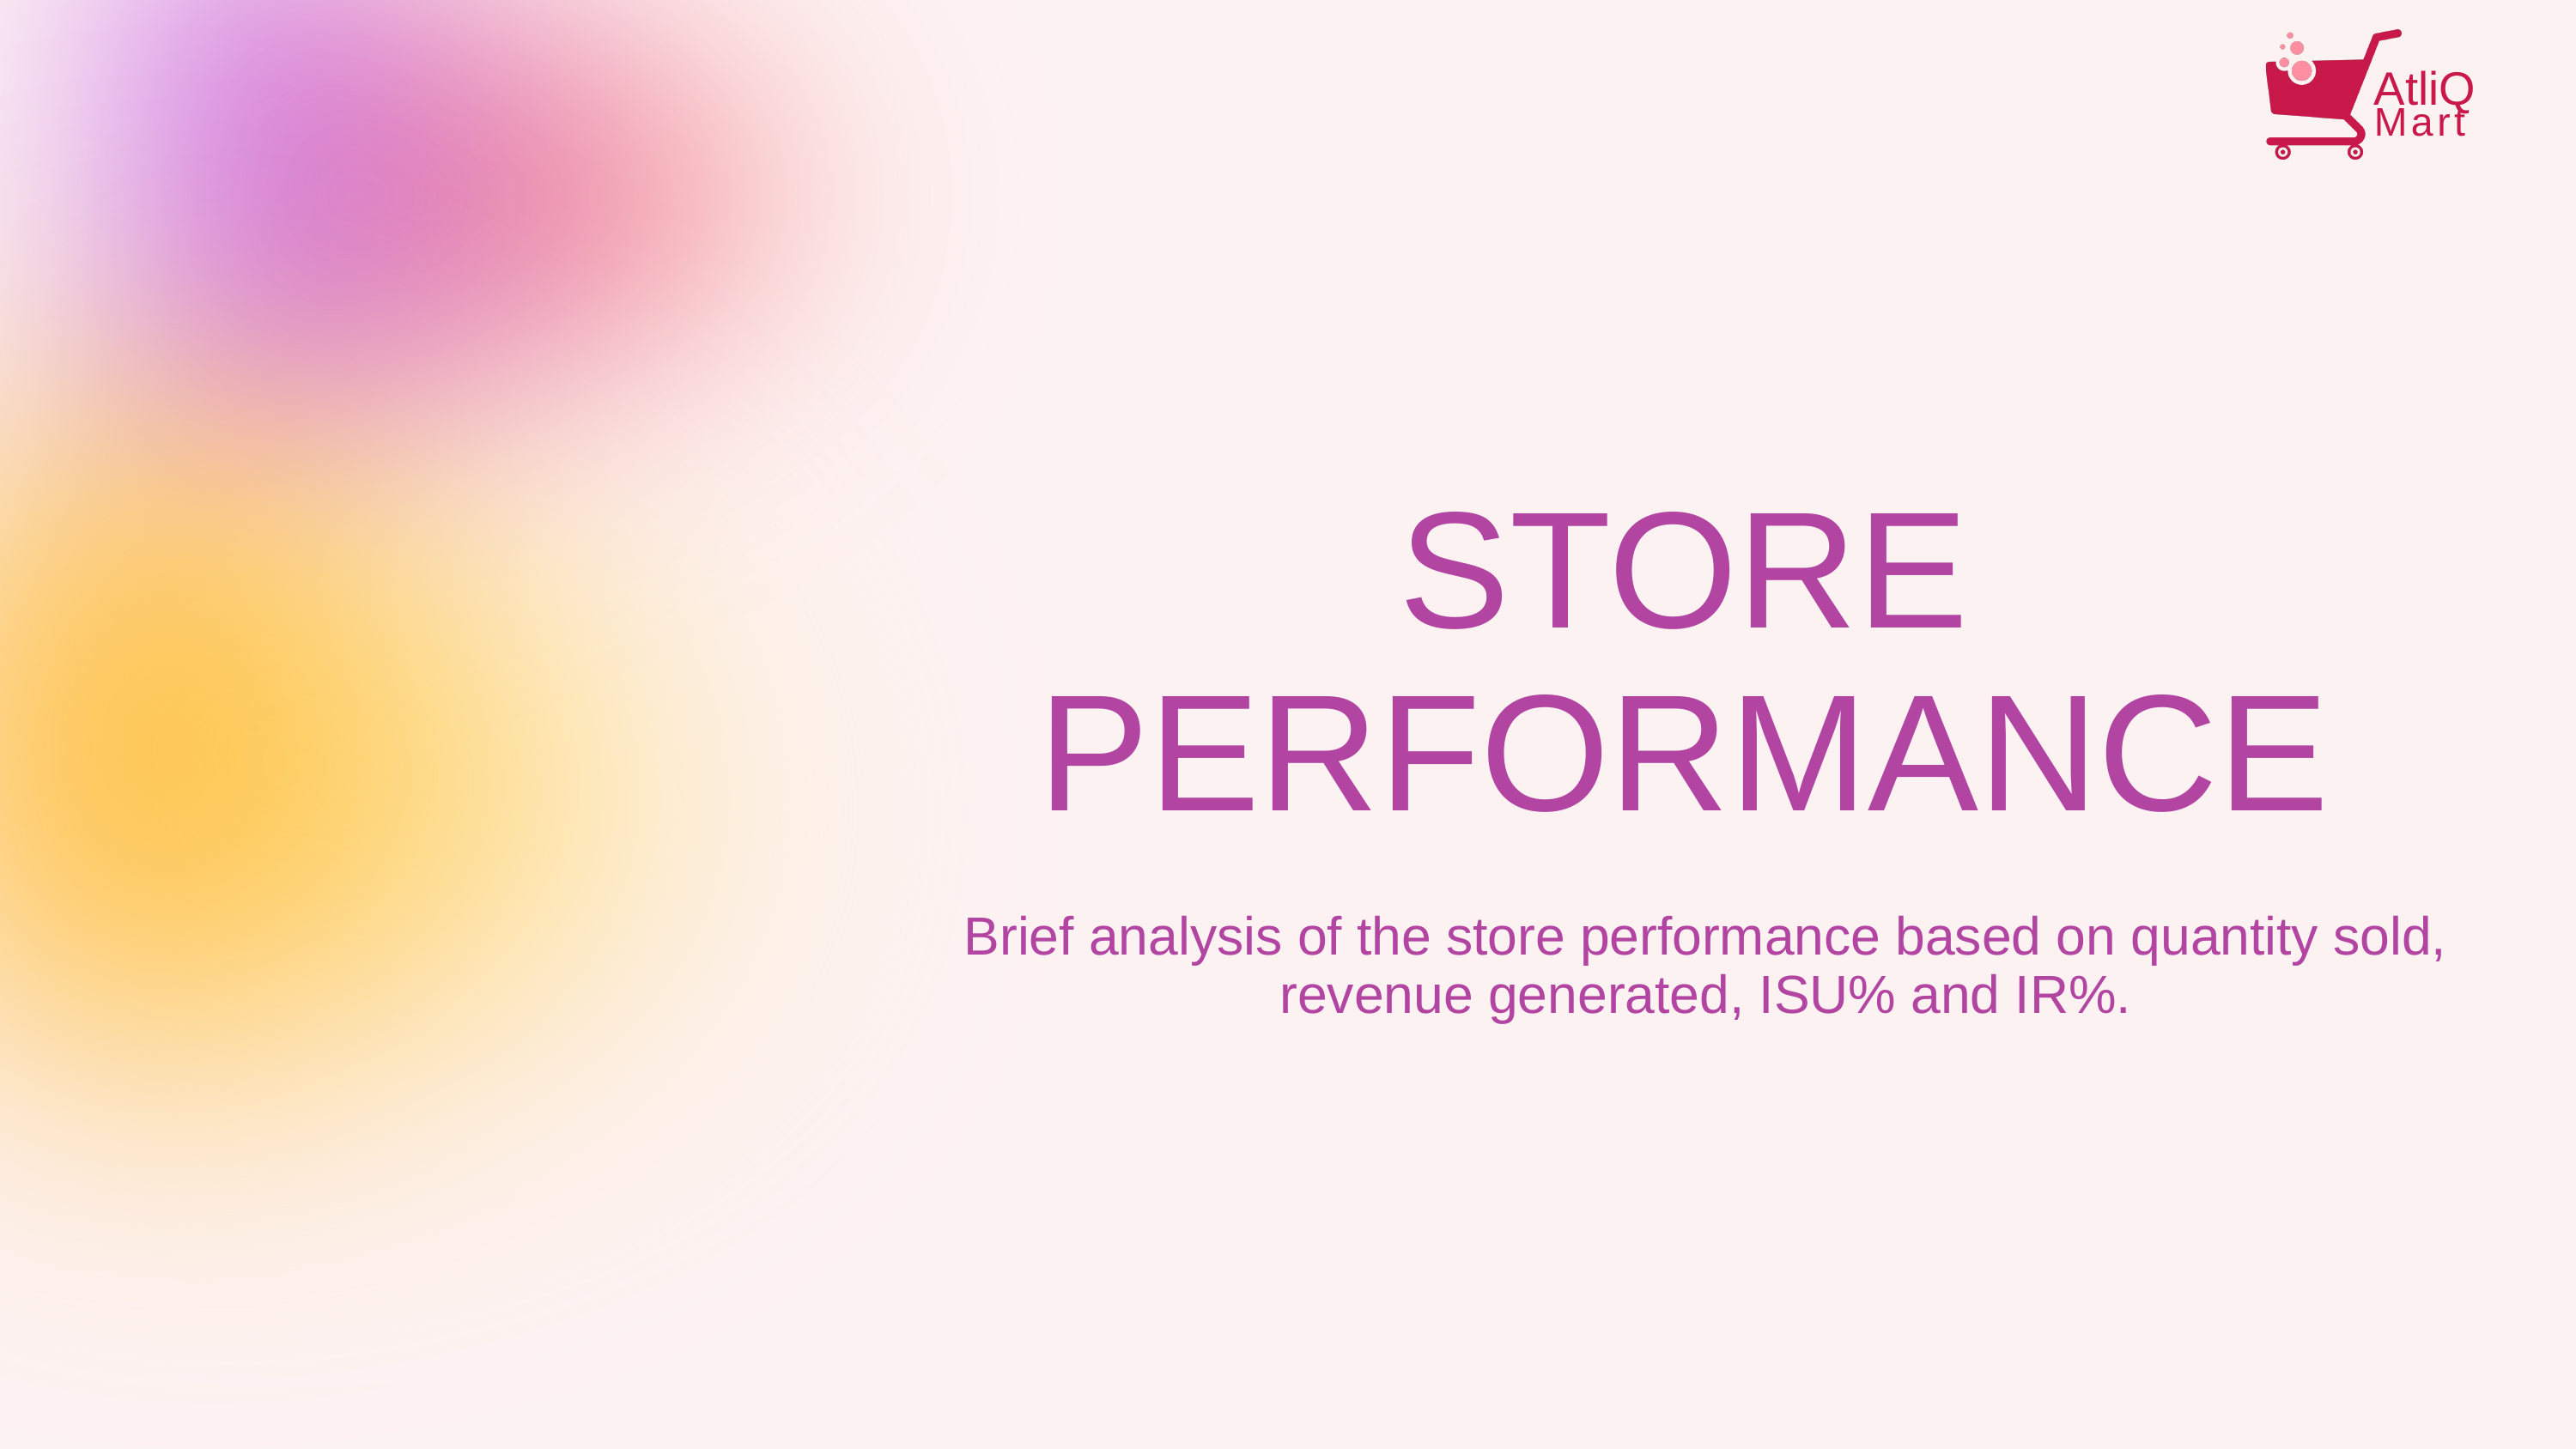

AtliQ
Mart
STORE PERFORMANCE
Brief analysis of the store performance based on quantity sold, revenue generated, ISU% and IR%.